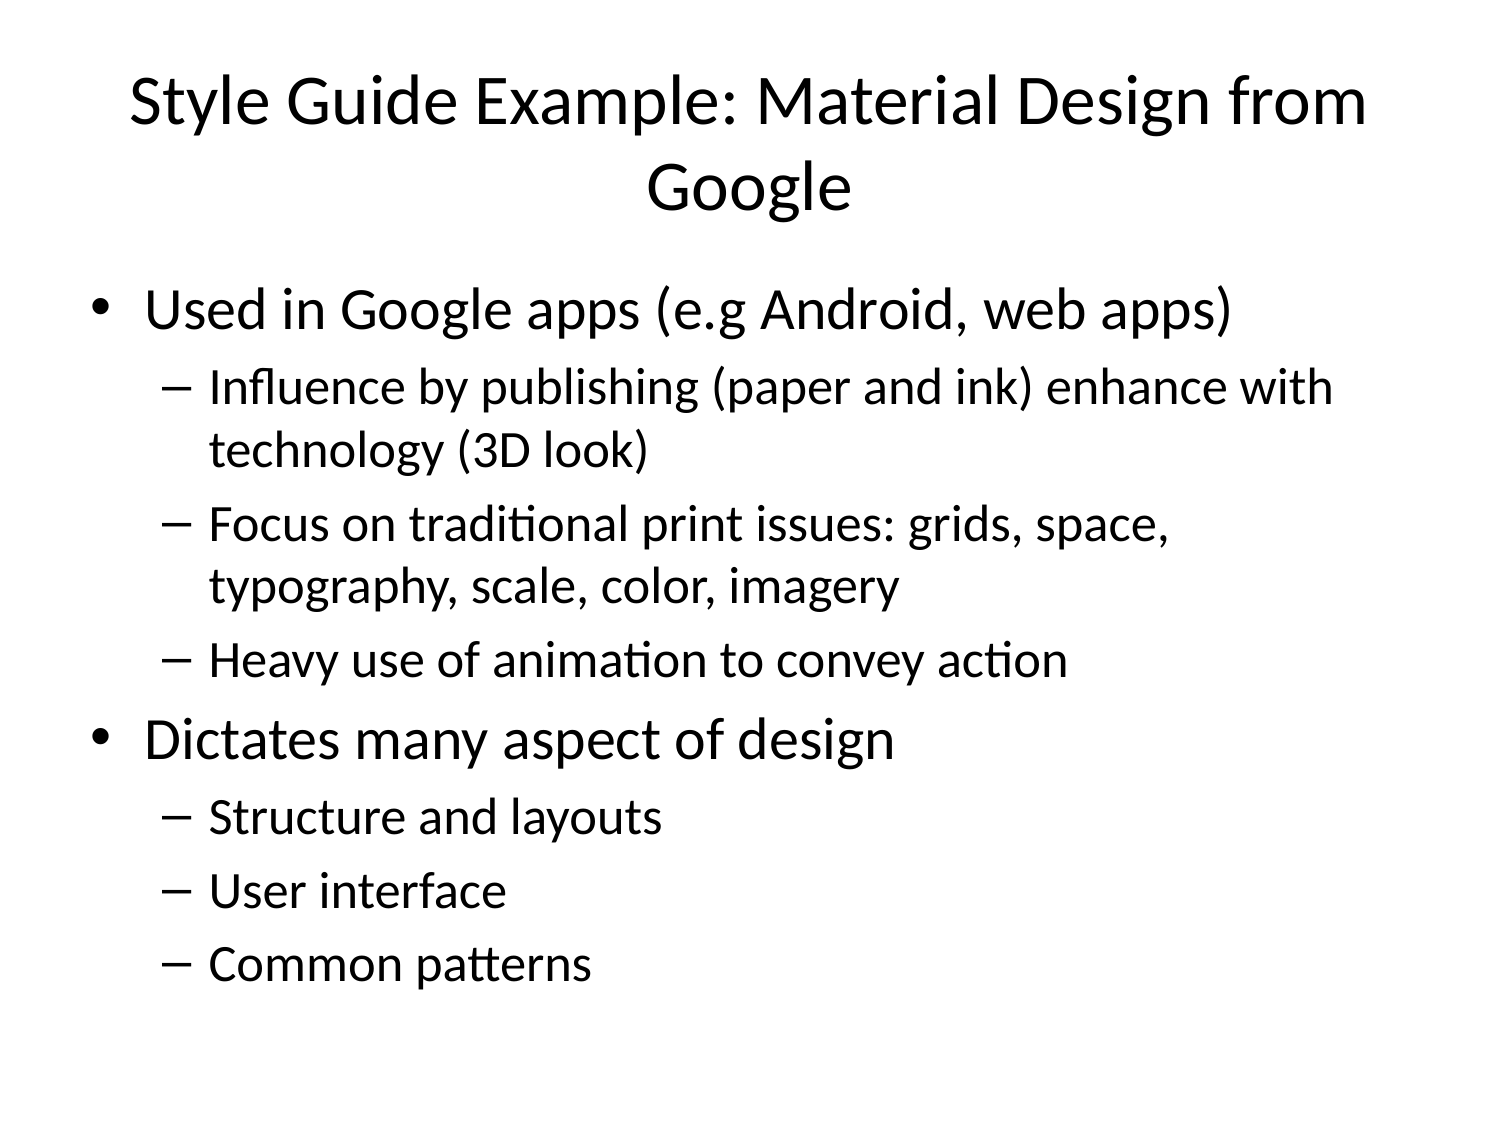

# Style Guide Example: Material Design from Google
Used in Google apps (e.g Android, web apps)
Influence by publishing (paper and ink) enhance with technology (3D look)
Focus on traditional print issues: grids, space, typography, scale, color, imagery
Heavy use of animation to convey action
Dictates many aspect of design
Structure and layouts
User interface
Common patterns